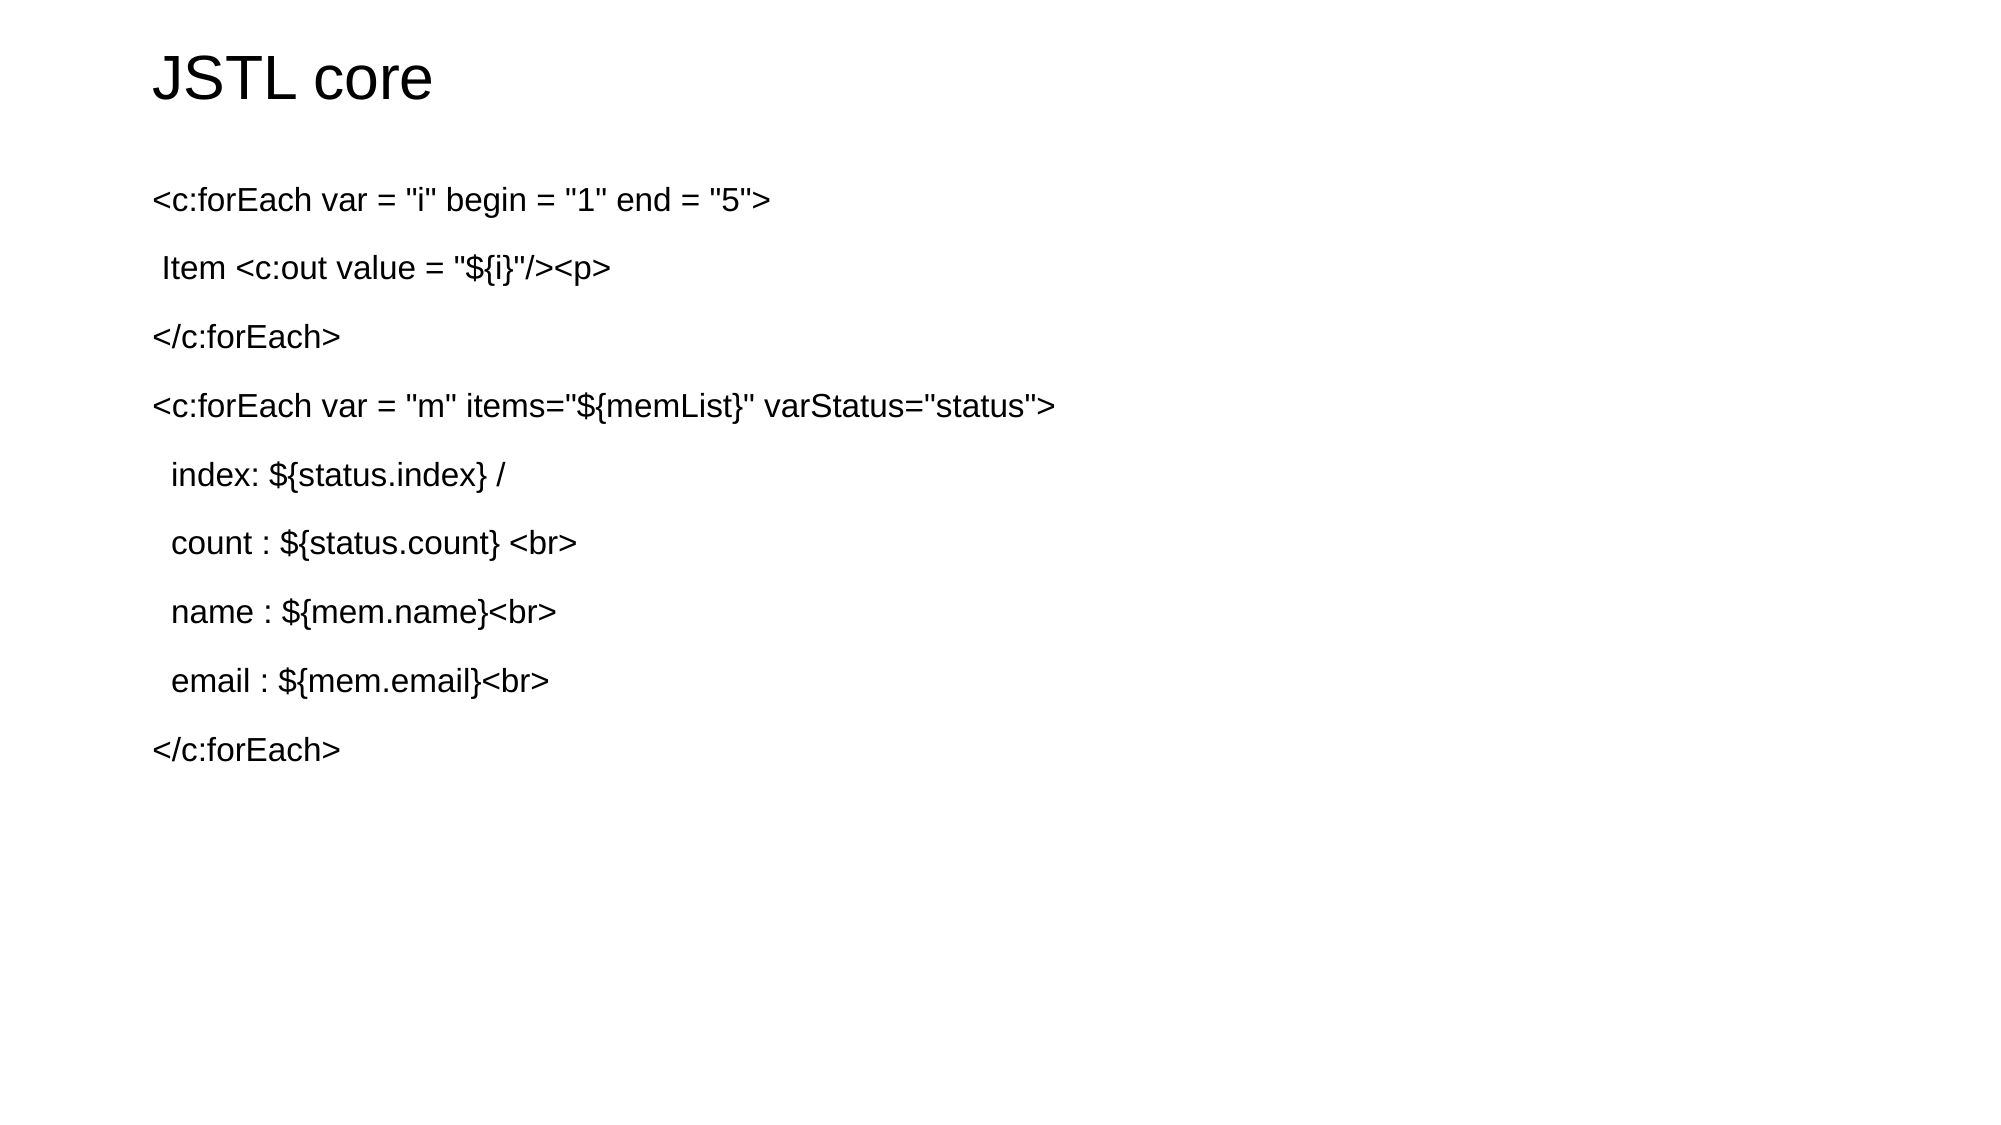

# JSTL core
<c:forEach var = "i" begin = "1" end = "5">
 Item <c:out value = "${i}"/><p>
</c:forEach>
<c:forEach var = "m" items="${memList}" varStatus="status">
  index: ${status.index} /
  count : ${status.count} <br>
  name : ${mem.name}<br>
  email : ${mem.email}<br>
</c:forEach>